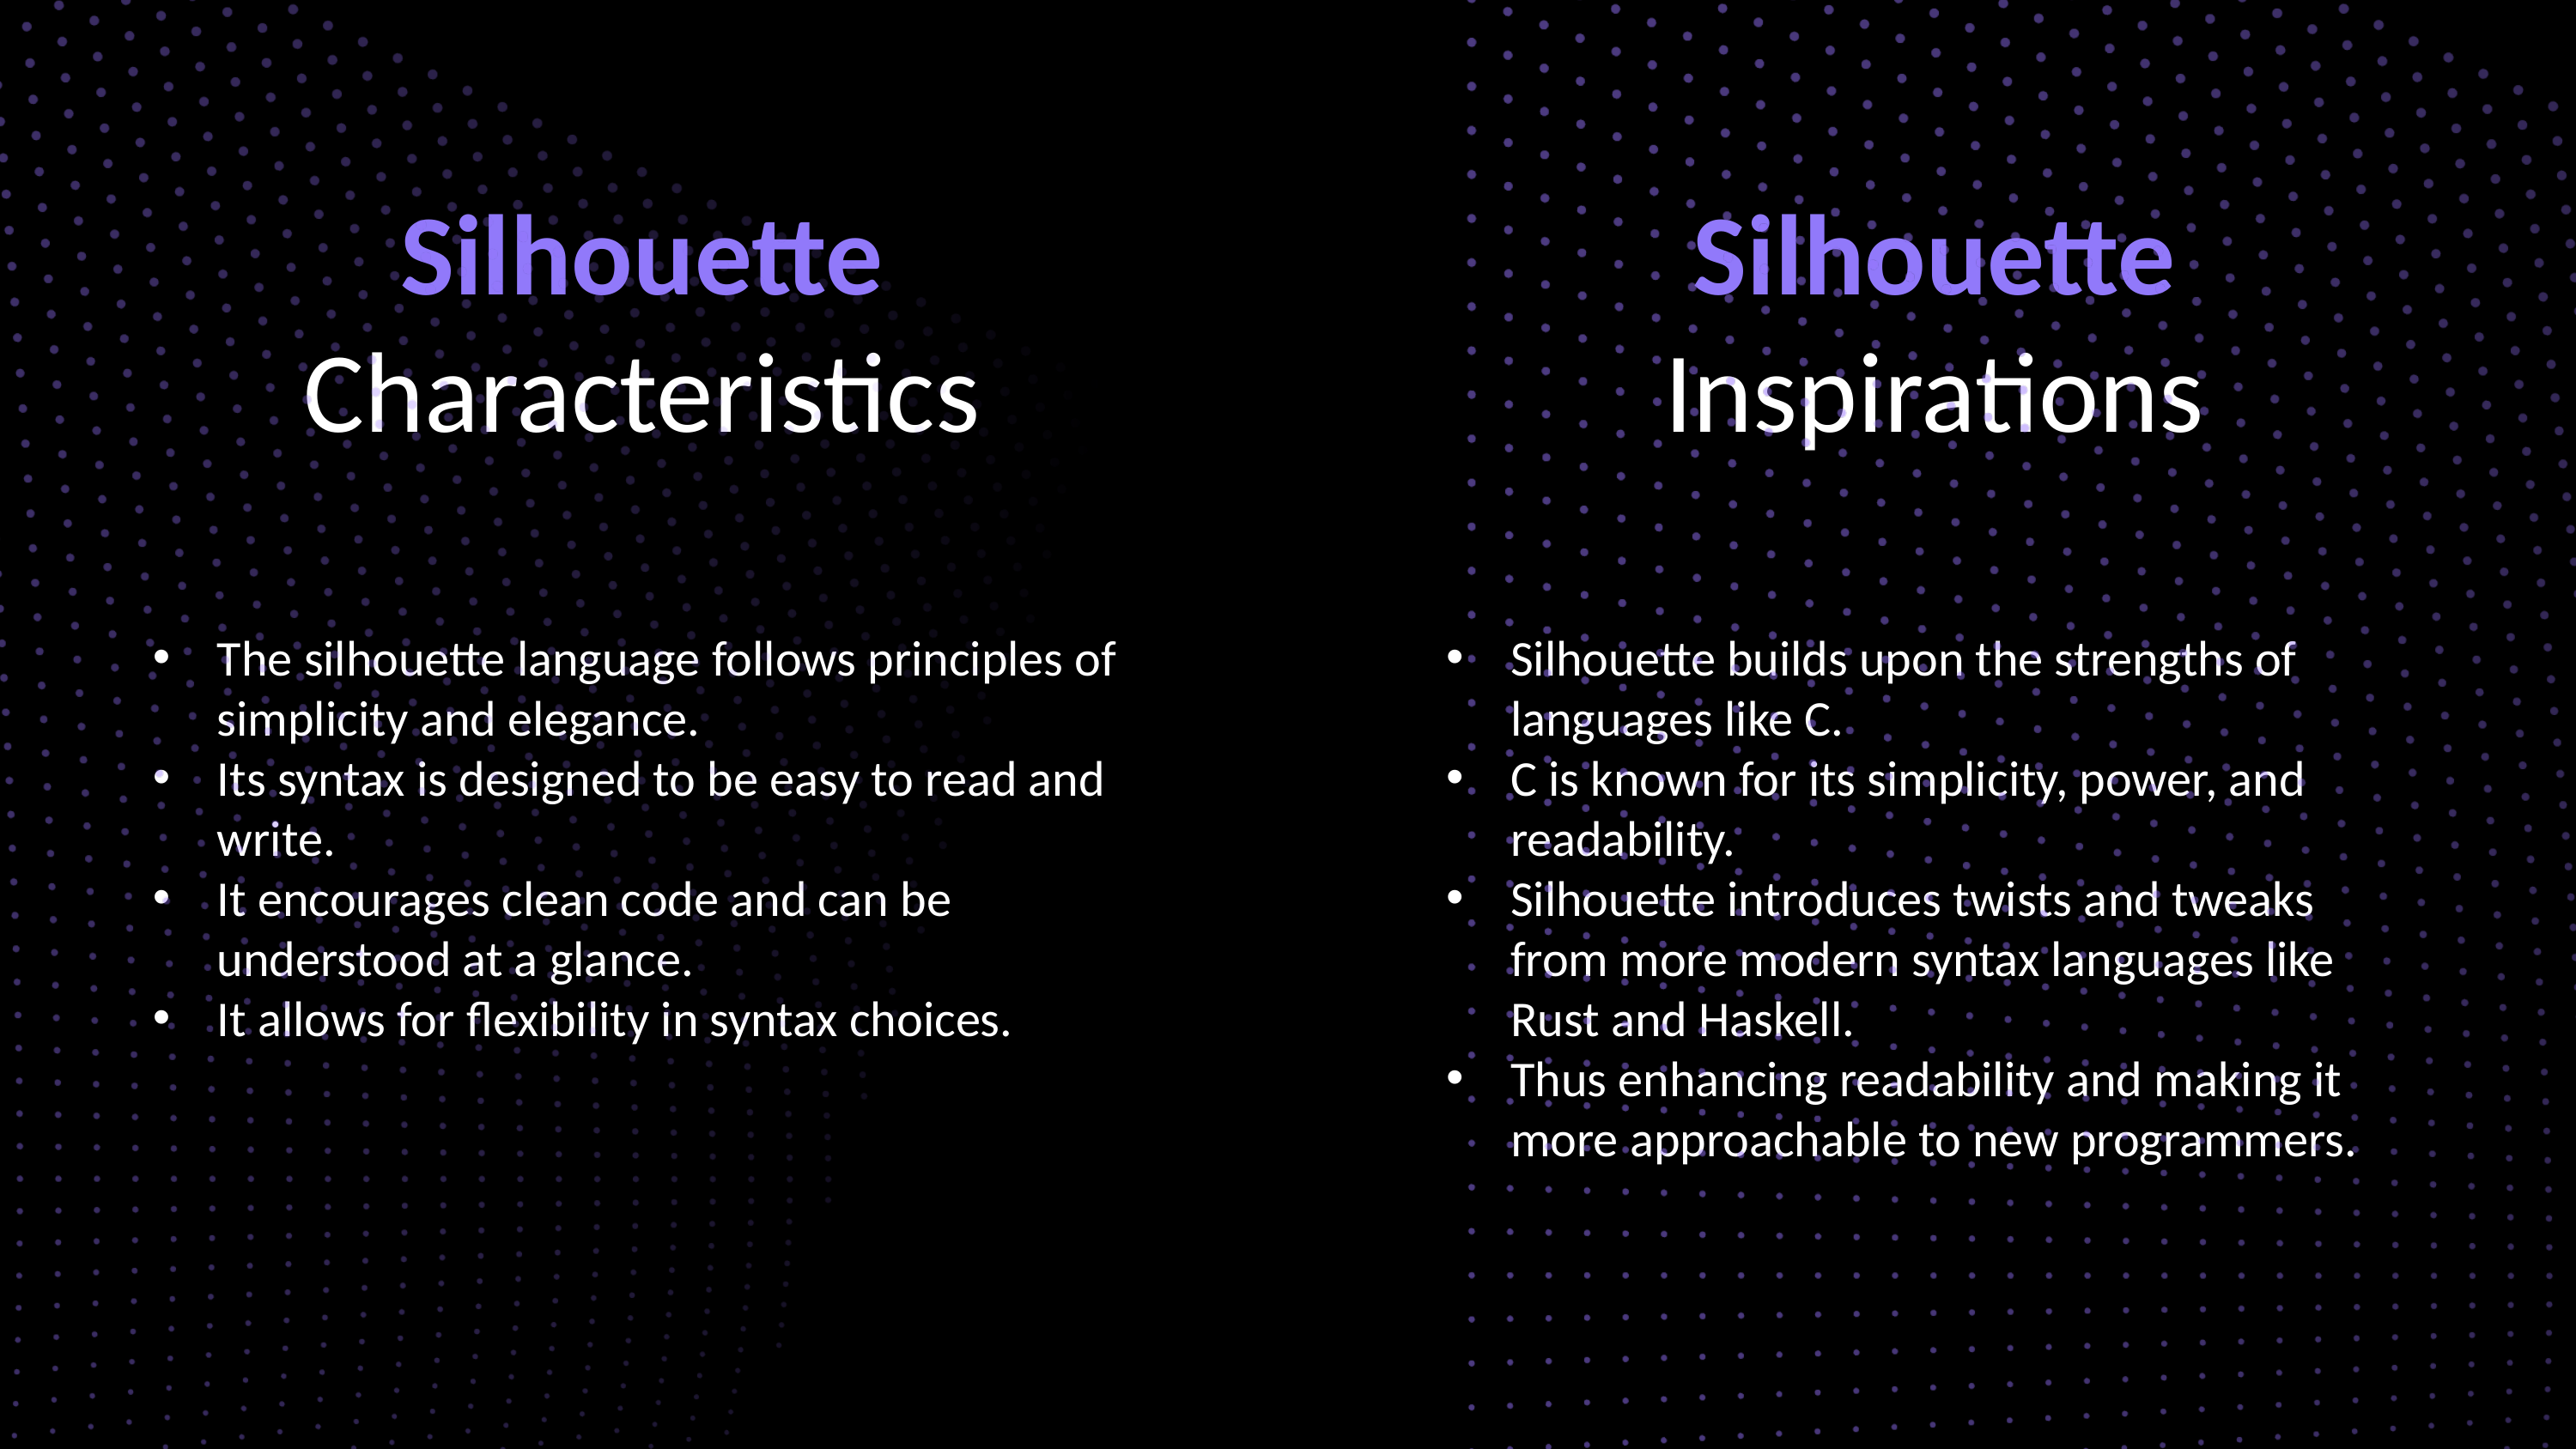

Silhouette
Characteristics
Silhouette Inspirations
The silhouette language follows principles of simplicity and elegance.
Its syntax is designed to be easy to read and write.
It encourages clean code and can be understood at a glance.
It allows for flexibility in syntax choices.

Silhouette builds upon the strengths of languages like C.
C is known for its simplicity, power, and readability.
Silhouette introduces twists and tweaks from more modern syntax languages like Rust and Haskell.
Thus enhancing readability and making it more approachable to new programmers.